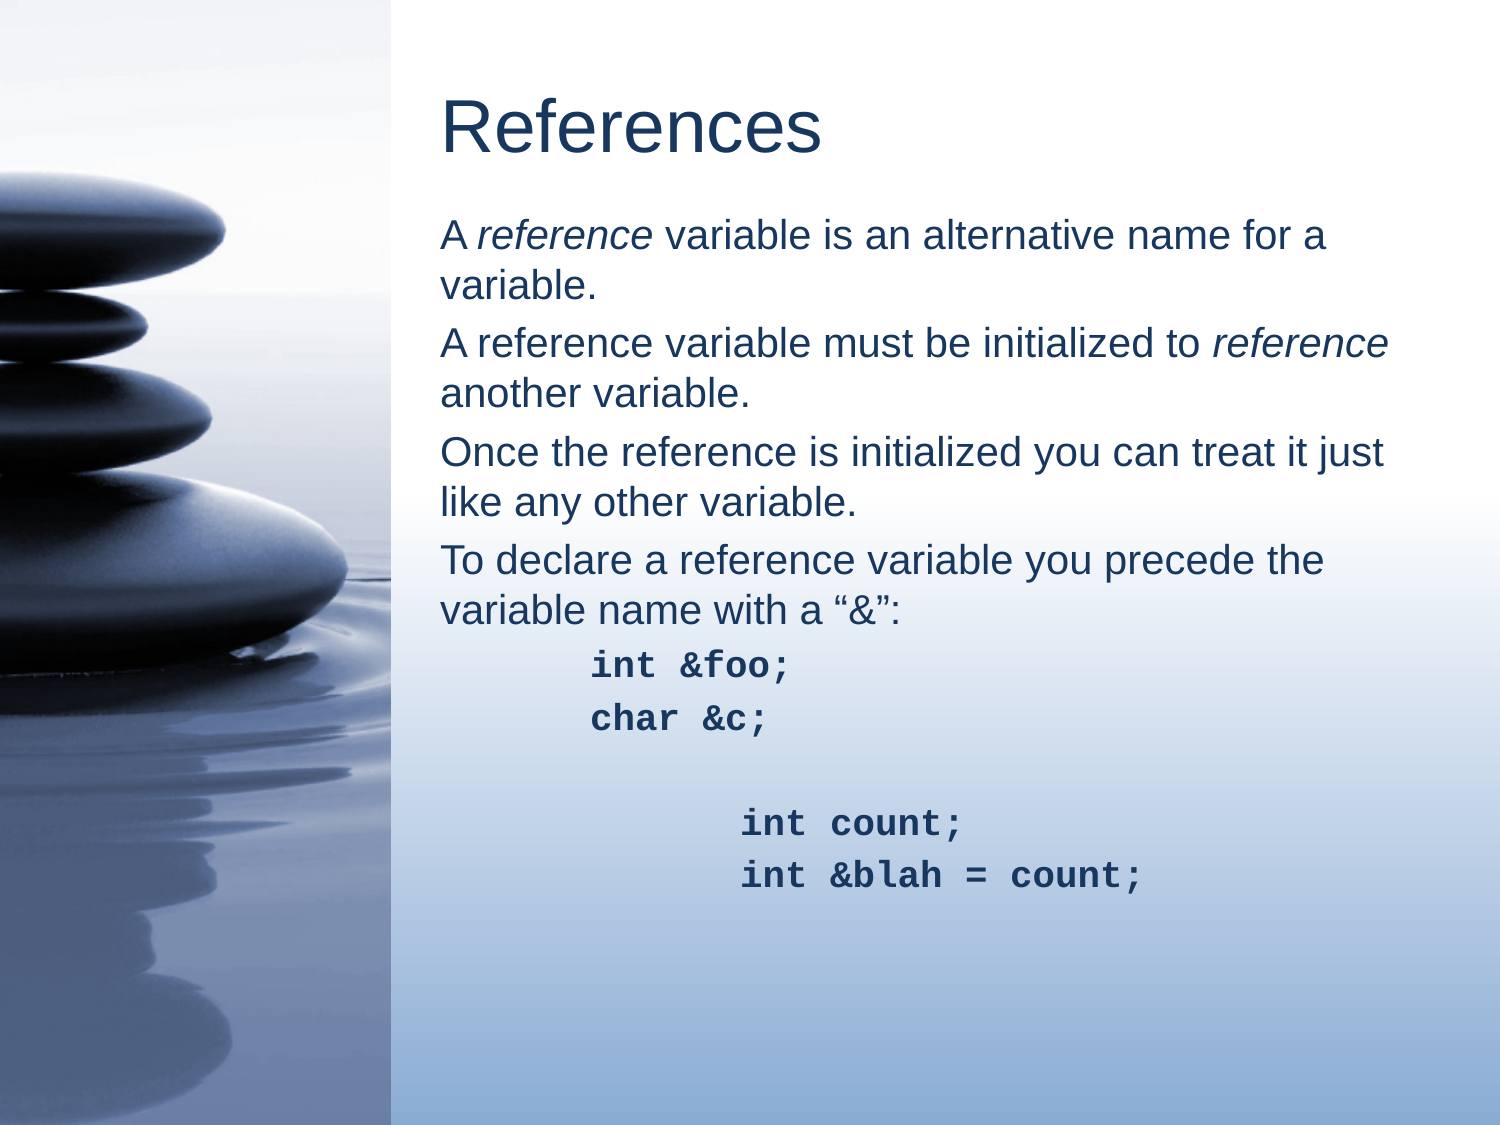

# References
A reference variable is an alternative name for a variable.
A reference variable must be initialized to reference another variable.
Once the reference is initialized you can treat it just like any other variable.
To declare a reference variable you precede the variable name with a “&”:
	int &foo;
	char &c;

		int count;
		int &blah = count;